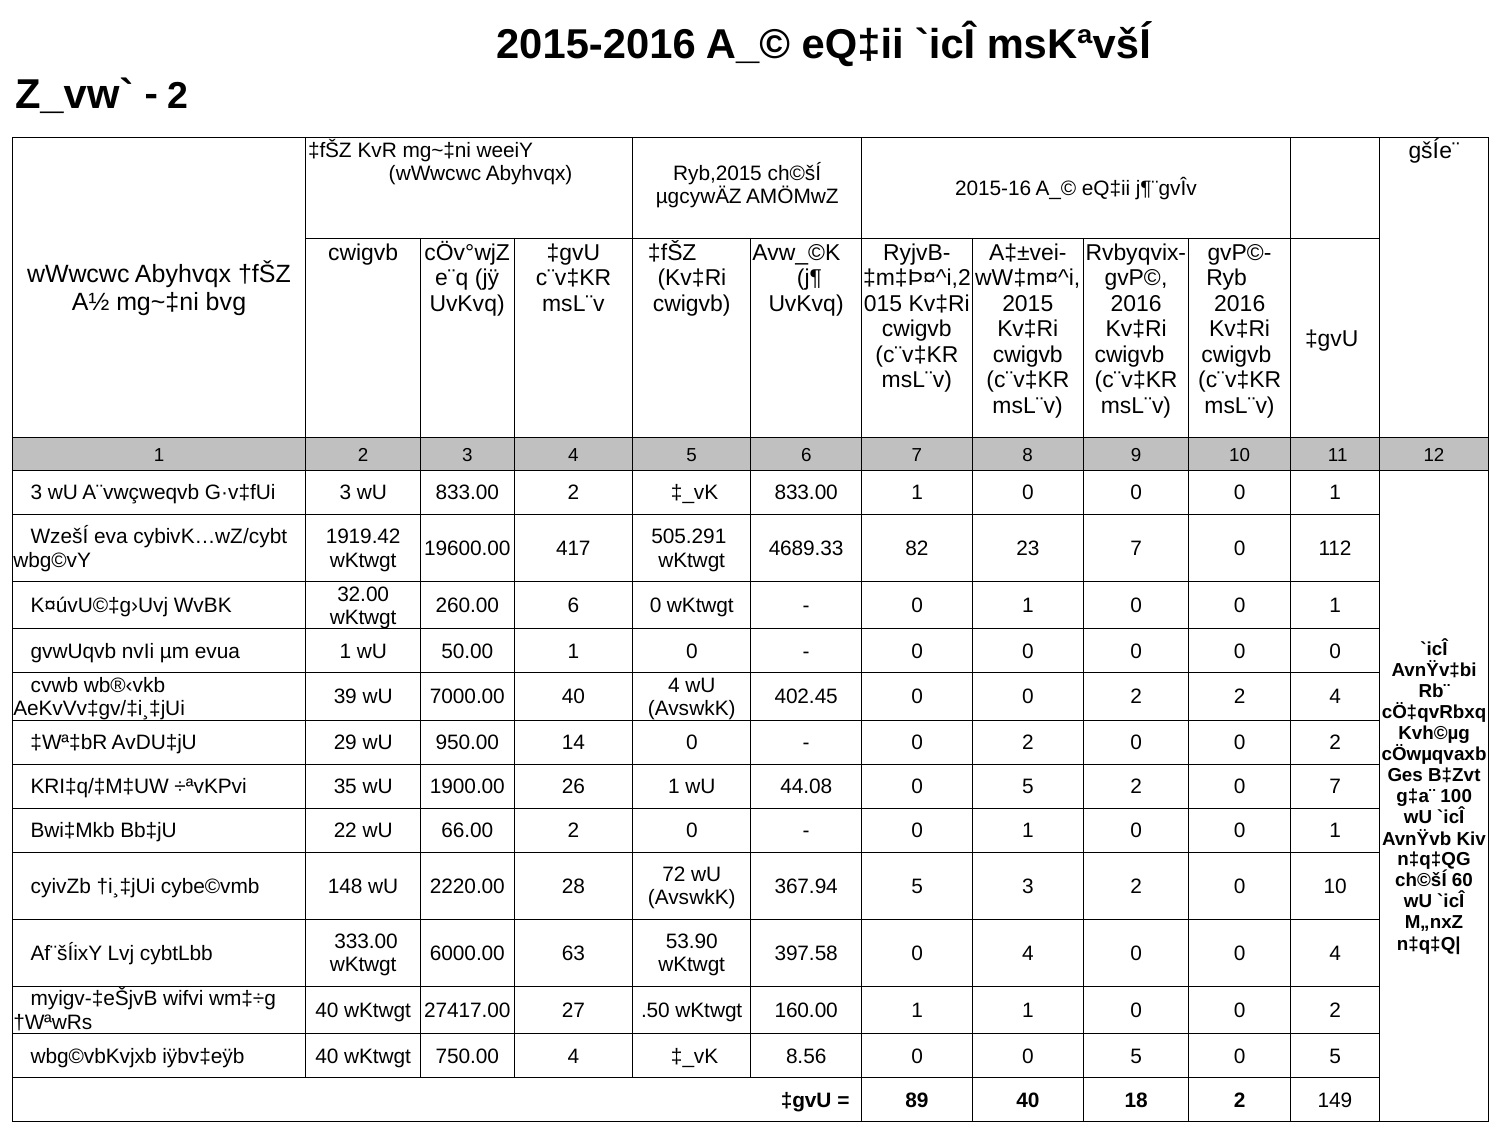

2015-2016 A_© eQ‡ii `icÎ msKªvšÍ Z_vw` - 2
| wWwcwc Abyhvqx †fŠZ A½ mg~‡ni bvg | ‡fŠZ KvR mg~‡ni weeiY (wWwcwc Abyhvqx) |  |  | Ryb,2015 ch©šÍ µgcywÄZ AMÖMwZ |  | 2015-16 A\_© eQ‡ii j¶¨gvÎv |  |  |  |  | gšÍe¨ |
| --- | --- | --- | --- | --- | --- | --- | --- | --- | --- | --- | --- |
|  |  |  |  |  |  |  |  |  |  |  |  |
|  | cwigvb | cÖv°wjZ e¨q (jÿ UvKvq) | ‡gvU c¨v‡KR msL¨v | ‡fŠZ (Kv‡Ri cwigvb) | Avw\_©K (j¶ UvKvq) | RyjvB-‡m‡Þ¤^i,2015 Kv‡Ri cwigvb (c¨v‡KR msL¨v) | A‡±vei-wW‡m¤^i,2015 Kv‡Ri cwigvb (c¨v‡KR msL¨v) | Rvbyqvix-gvP©, 2016 Kv‡Ri cwigvb (c¨v‡KR msL¨v) | gvP©-Ryb 2016 Kv‡Ri cwigvb (c¨v‡KR msL¨v) | ‡gvU |  |
| 1 | 2 | 3 | 4 | 5 | 6 | 7 | 8 | 9 | 10 | 11 | 12 |
| 3 wU A¨vwçweqvb G·v‡fUi | 3 wU | 833.00 | 2 | ‡\_vK | 833.00 | 1 | 0 | 0 | 0 | 1 | `icÎ AvnŸv‡bi Rb¨ cÖ‡qvRbxq Kvh©µg cÖwµqvaxb Ges B‡Zvt g‡a¨ 100 wU `icÎ AvnŸvb Kiv n‡q‡QG ch©šÍ 60 wU `icÎ M„nxZ n‡q‡Q| |
| WzešÍ eva cybivK…wZ/cybt wbg©vY | 1919.42 wKtwgt | 19600.00 | 417 | 505.291 wKtwgt | 4689.33 | 82 | 23 | 7 | 0 | 112 |  |
| K¤úvU©‡g›Uvj WvBK | 32.00 wKtwgt | 260.00 | 6 | 0 wKtwgt | - | 0 | 1 | 0 | 0 | 1 |  |
| gvwUqvb nvIi µm evua | 1 wU | 50.00 | 1 | 0 | - | 0 | 0 | 0 | 0 | 0 |  |
| cvwb wb®‹vkb AeKvVv‡gv/‡i¸‡jUi | 39 wU | 7000.00 | 40 | 4 wU (AvswkK) | 402.45 | 0 | 0 | 2 | 2 | 4 |  |
| ‡Wª‡bR AvDU‡jU | 29 wU | 950.00 | 14 | 0 | - | 0 | 2 | 0 | 0 | 2 |  |
| KRI‡q/‡M‡UW ÷ªvKPvi | 35 wU | 1900.00 | 26 | 1 wU | 44.08 | 0 | 5 | 2 | 0 | 7 |  |
| Bwi‡Mkb Bb‡jU | 22 wU | 66.00 | 2 | 0 | - | 0 | 1 | 0 | 0 | 1 |  |
| cyivZb †i¸‡jUi cybe©vmb | 148 wU | 2220.00 | 28 | 72 wU (AvswkK) | 367.94 | 5 | 3 | 2 | 0 | 10 |  |
| Af¨šÍixY Lvj cybtLbb | 333.00 wKtwgt | 6000.00 | 63 | 53.90 wKtwgt | 397.58 | 0 | 4 | 0 | 0 | 4 |  |
| myigv-‡eŠjvB wifvi wm‡÷g †WªwRs | 40 wKtwgt | 27417.00 | 27 | .50 wKtwgt | 160.00 | 1 | 1 | 0 | 0 | 2 |  |
| wbg©vbKvjxb iÿbv‡eÿb | 40 wKtwgt | 750.00 | 4 | ‡\_vK | 8.56 | 0 | 0 | 5 | 0 | 5 |  |
| ‡gvU = |  |  |  |  |  | 89 | 40 | 18 | 2 | 149 |  |